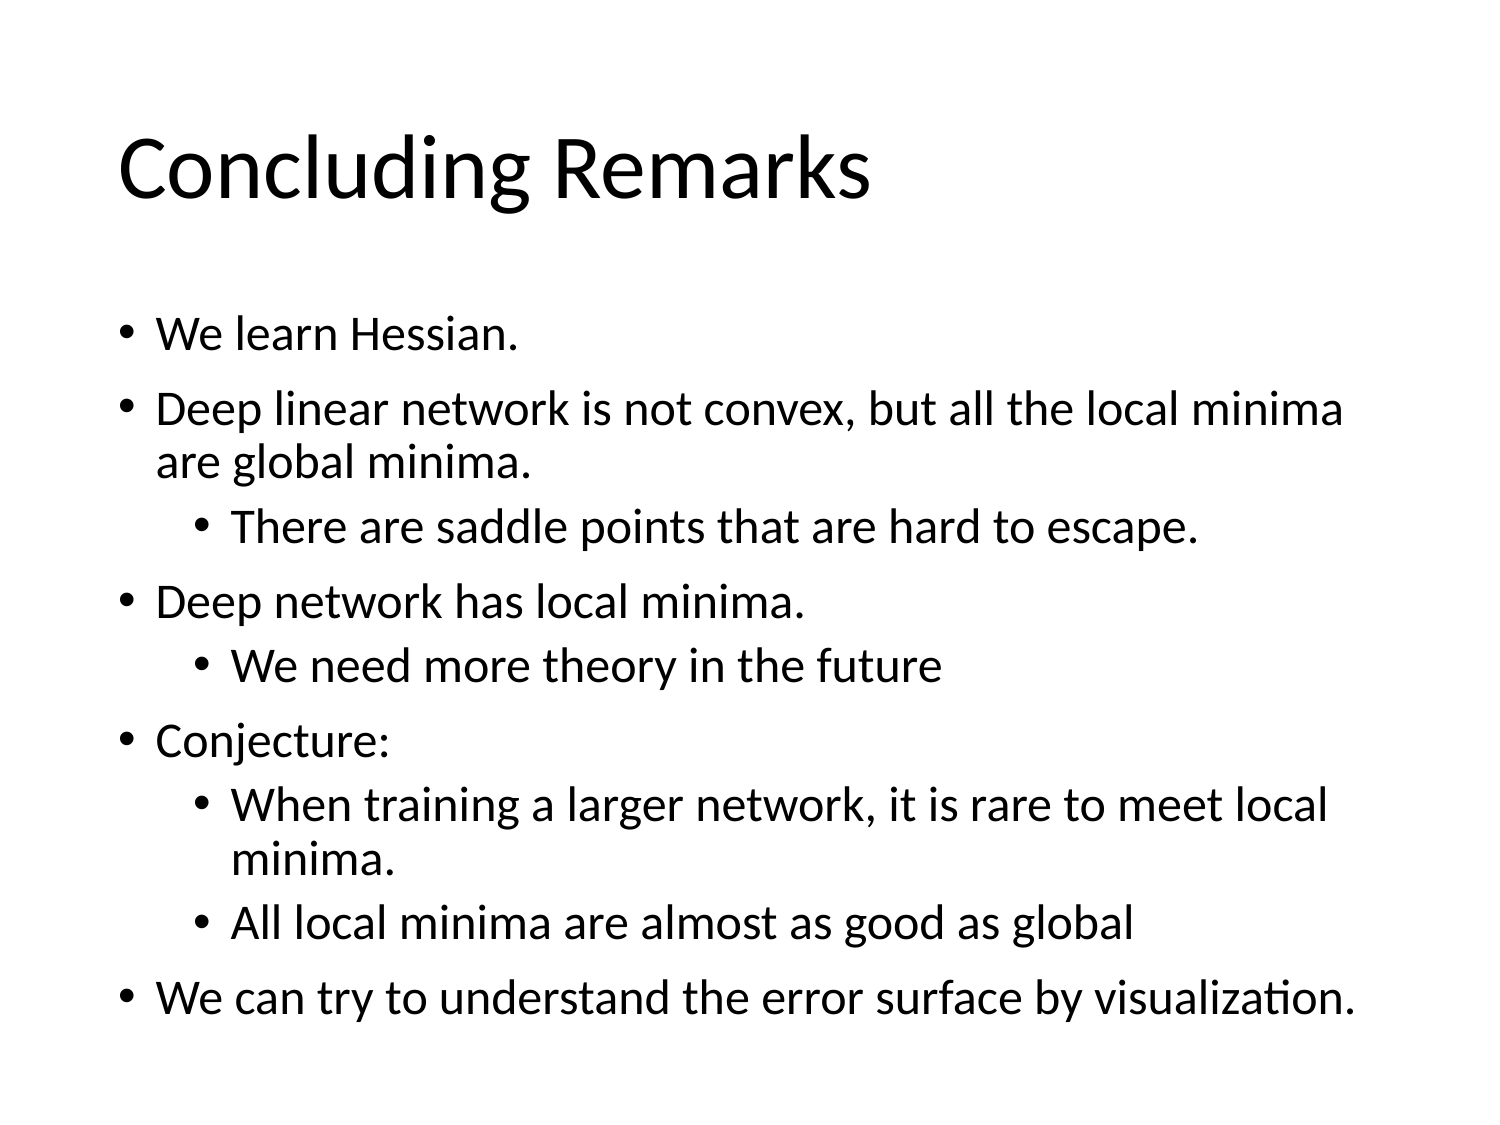

# Concluding Remarks
We learn Hessian.
Deep linear network is not convex, but all the local minima are global minima.
There are saddle points that are hard to escape.
Deep network has local minima.
We need more theory in the future
Conjecture:
When training a larger network, it is rare to meet local minima.
All local minima are almost as good as global
We can try to understand the error surface by visualization.